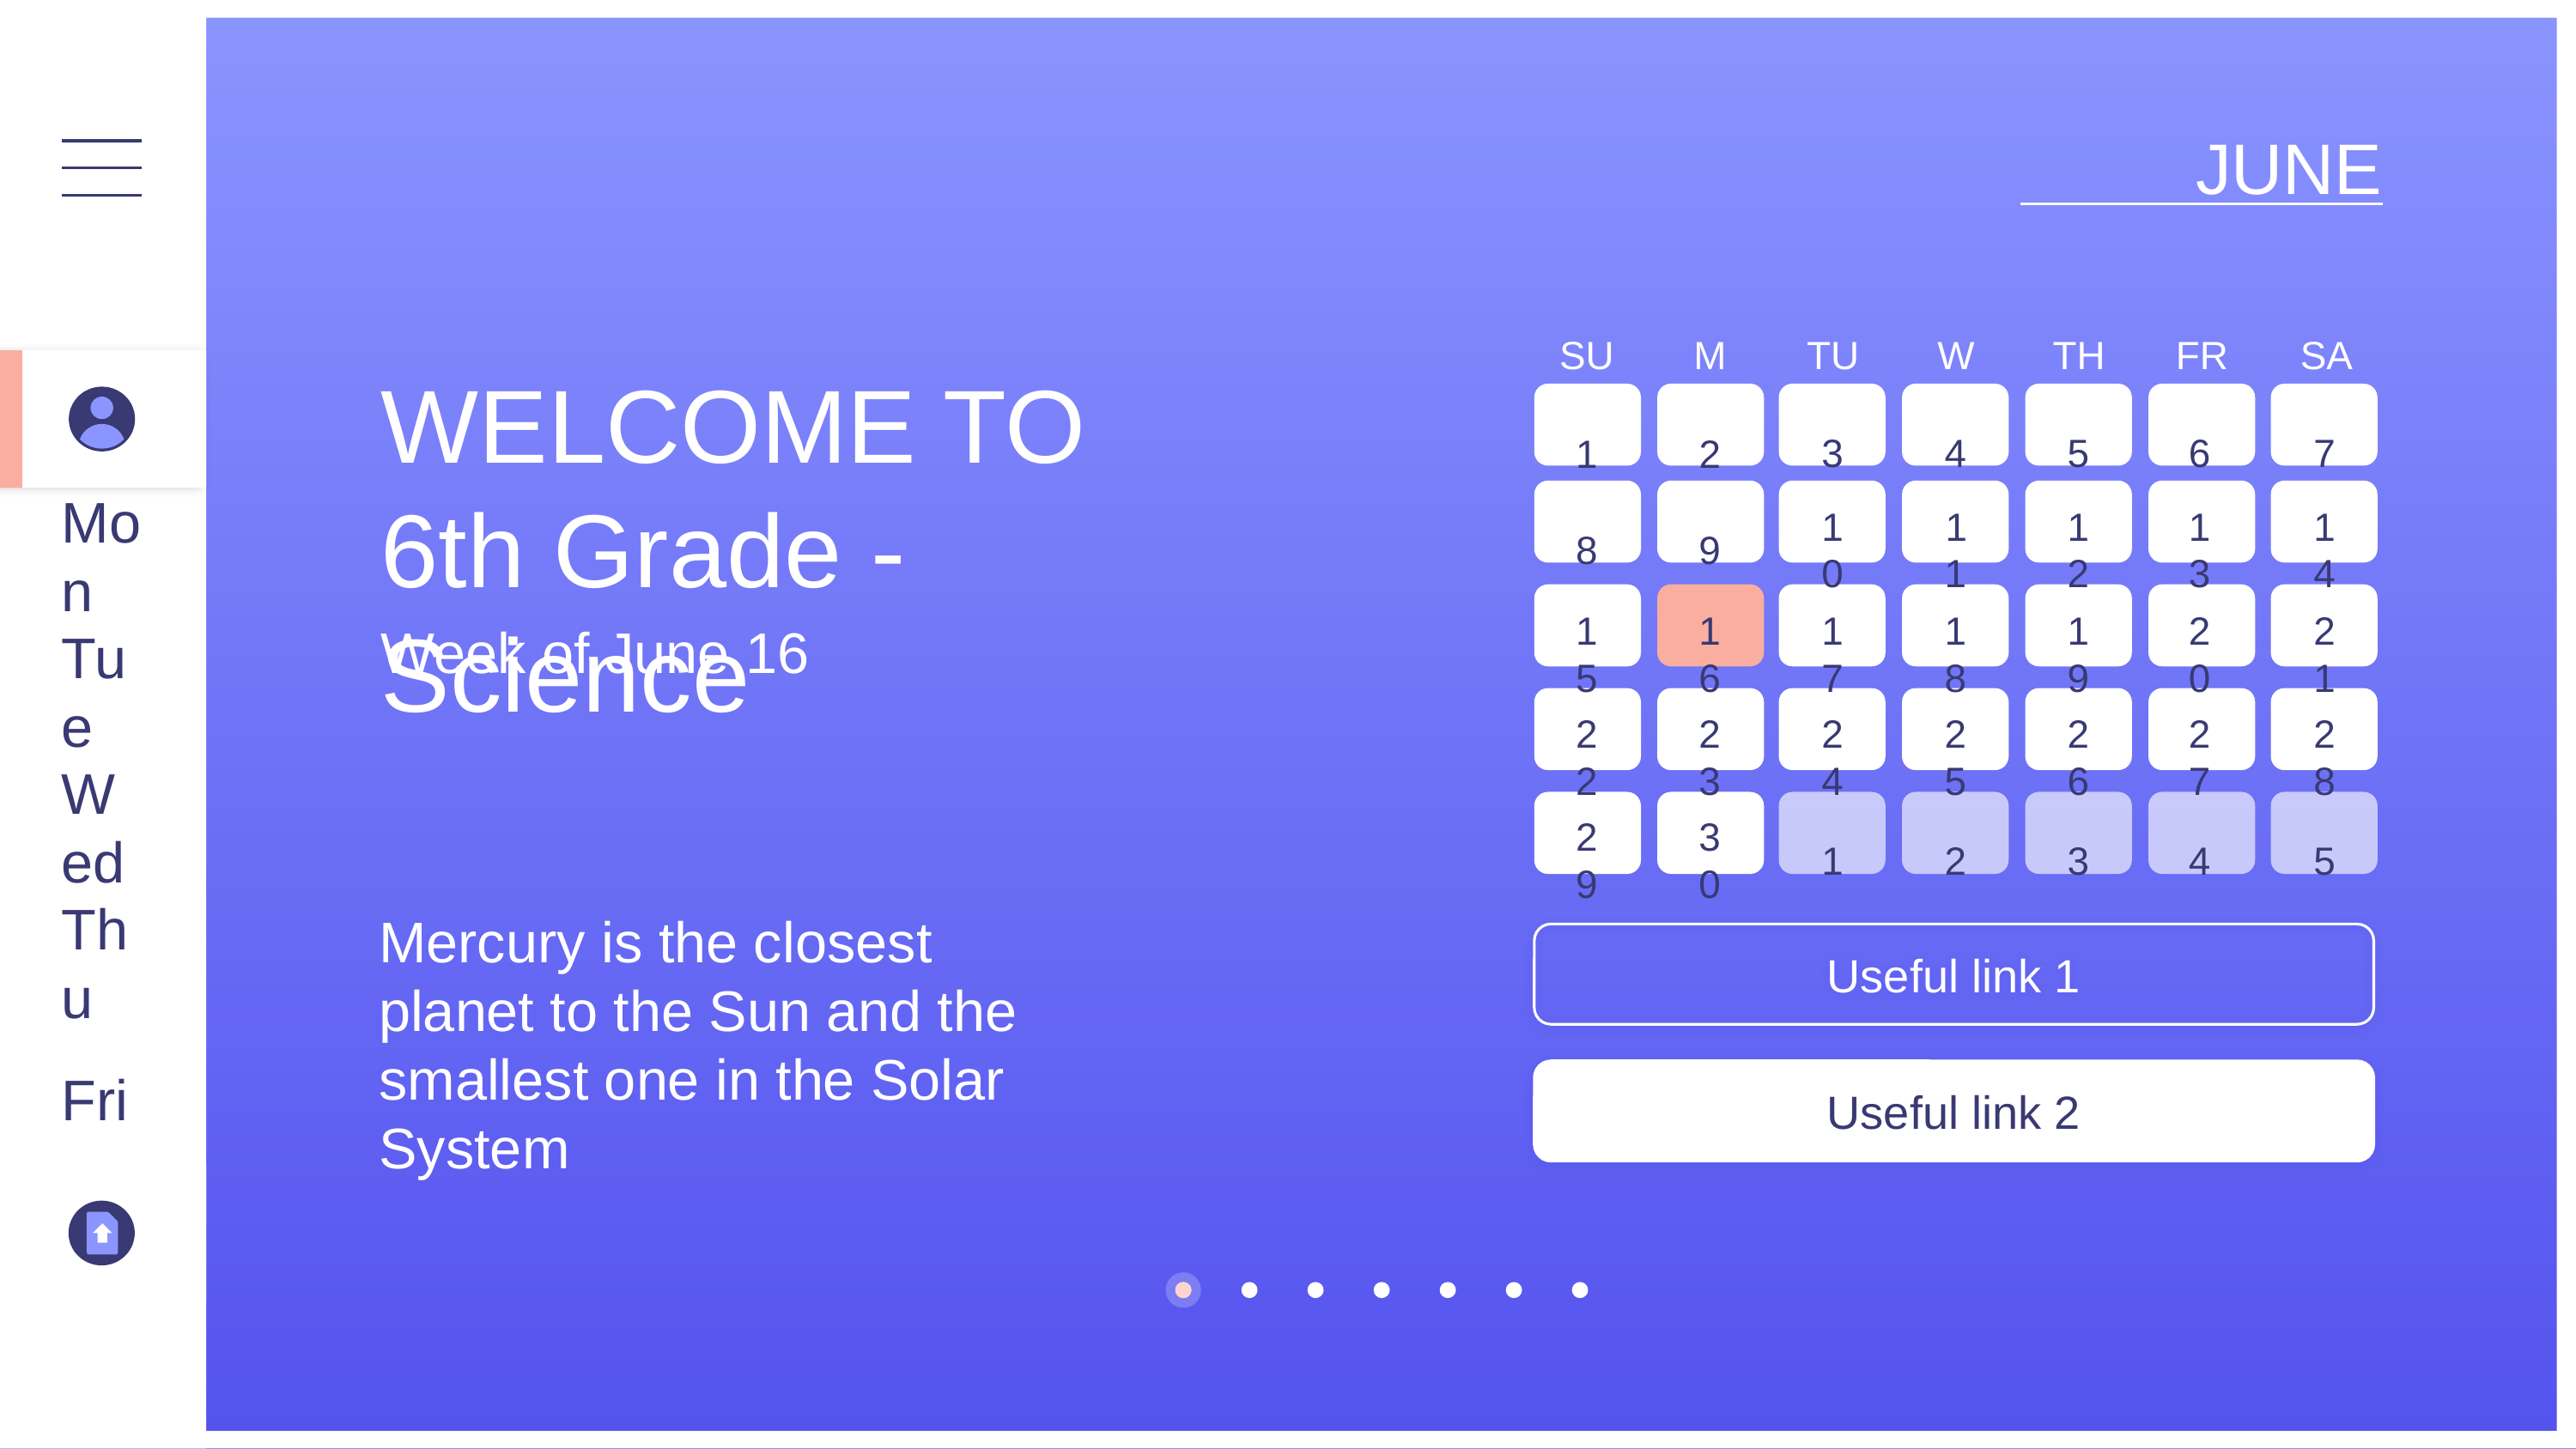

JUNE
SUN
MON
TUE
WED
THU
FRI
SAT
# WELCOME TO 6th Grade - Science

3
4
5
6
7
1
2

12
13
14
10
11
8
9
Mon
Week of June 16
19
20
21
17
18
15
16

Tue
26
27
28
24
22
23
25

3
4
5
29
1
30
2
Wed
Mercury is the closest planet to the Sun and the smallest one in the Solar System

Useful link 1
Thu

Useful link 2
Fri